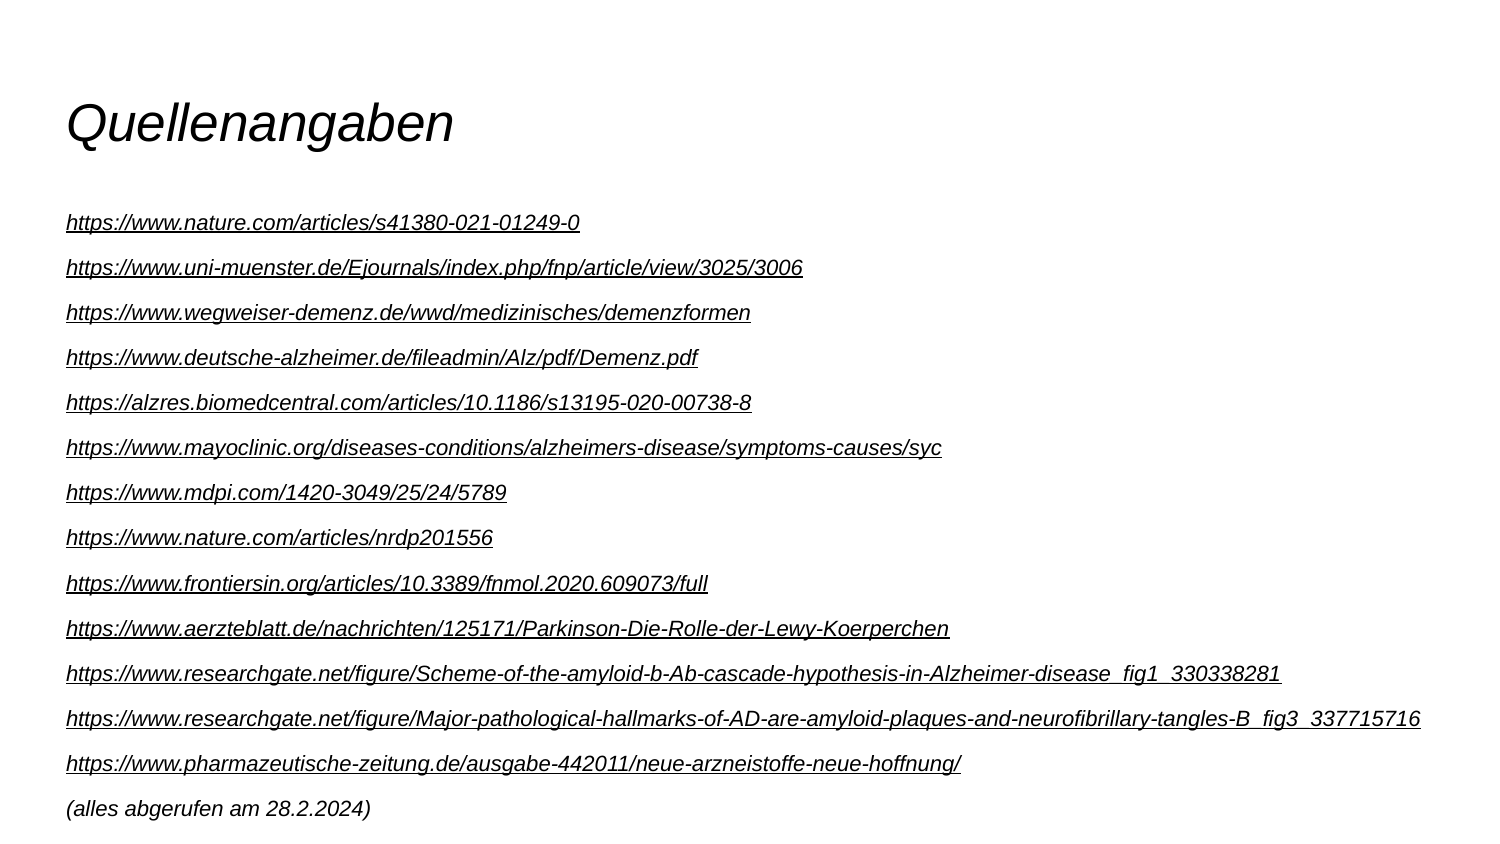

# Quellenangaben
https://www.nature.com/articles/s41380-021-01249-0
https://www.uni-muenster.de/Ejournals/index.php/fnp/article/view/3025/3006
https://www.wegweiser-demenz.de/wwd/medizinisches/demenzformen
https://www.deutsche-alzheimer.de/fileadmin/Alz/pdf/Demenz.pdf
https://alzres.biomedcentral.com/articles/10.1186/s13195-020-00738-8
https://www.mayoclinic.org/diseases-conditions/alzheimers-disease/symptoms-causes/syc
https://www.mdpi.com/1420-3049/25/24/5789
https://www.nature.com/articles/nrdp201556
https://www.frontiersin.org/articles/10.3389/fnmol.2020.609073/full
https://www.aerzteblatt.de/nachrichten/125171/Parkinson-Die-Rolle-der-Lewy-Koerperchen
https://www.researchgate.net/figure/Scheme-of-the-amyloid-b-Ab-cascade-hypothesis-in-Alzheimer-disease_fig1_330338281
https://www.researchgate.net/figure/Major-pathological-hallmarks-of-AD-are-amyloid-plaques-and-neurofibrillary-tangles-B_fig3_337715716
https://www.pharmazeutische-zeitung.de/ausgabe-442011/neue-arzneistoffe-neue-hoffnung/
(alles abgerufen am 28.2.2024)